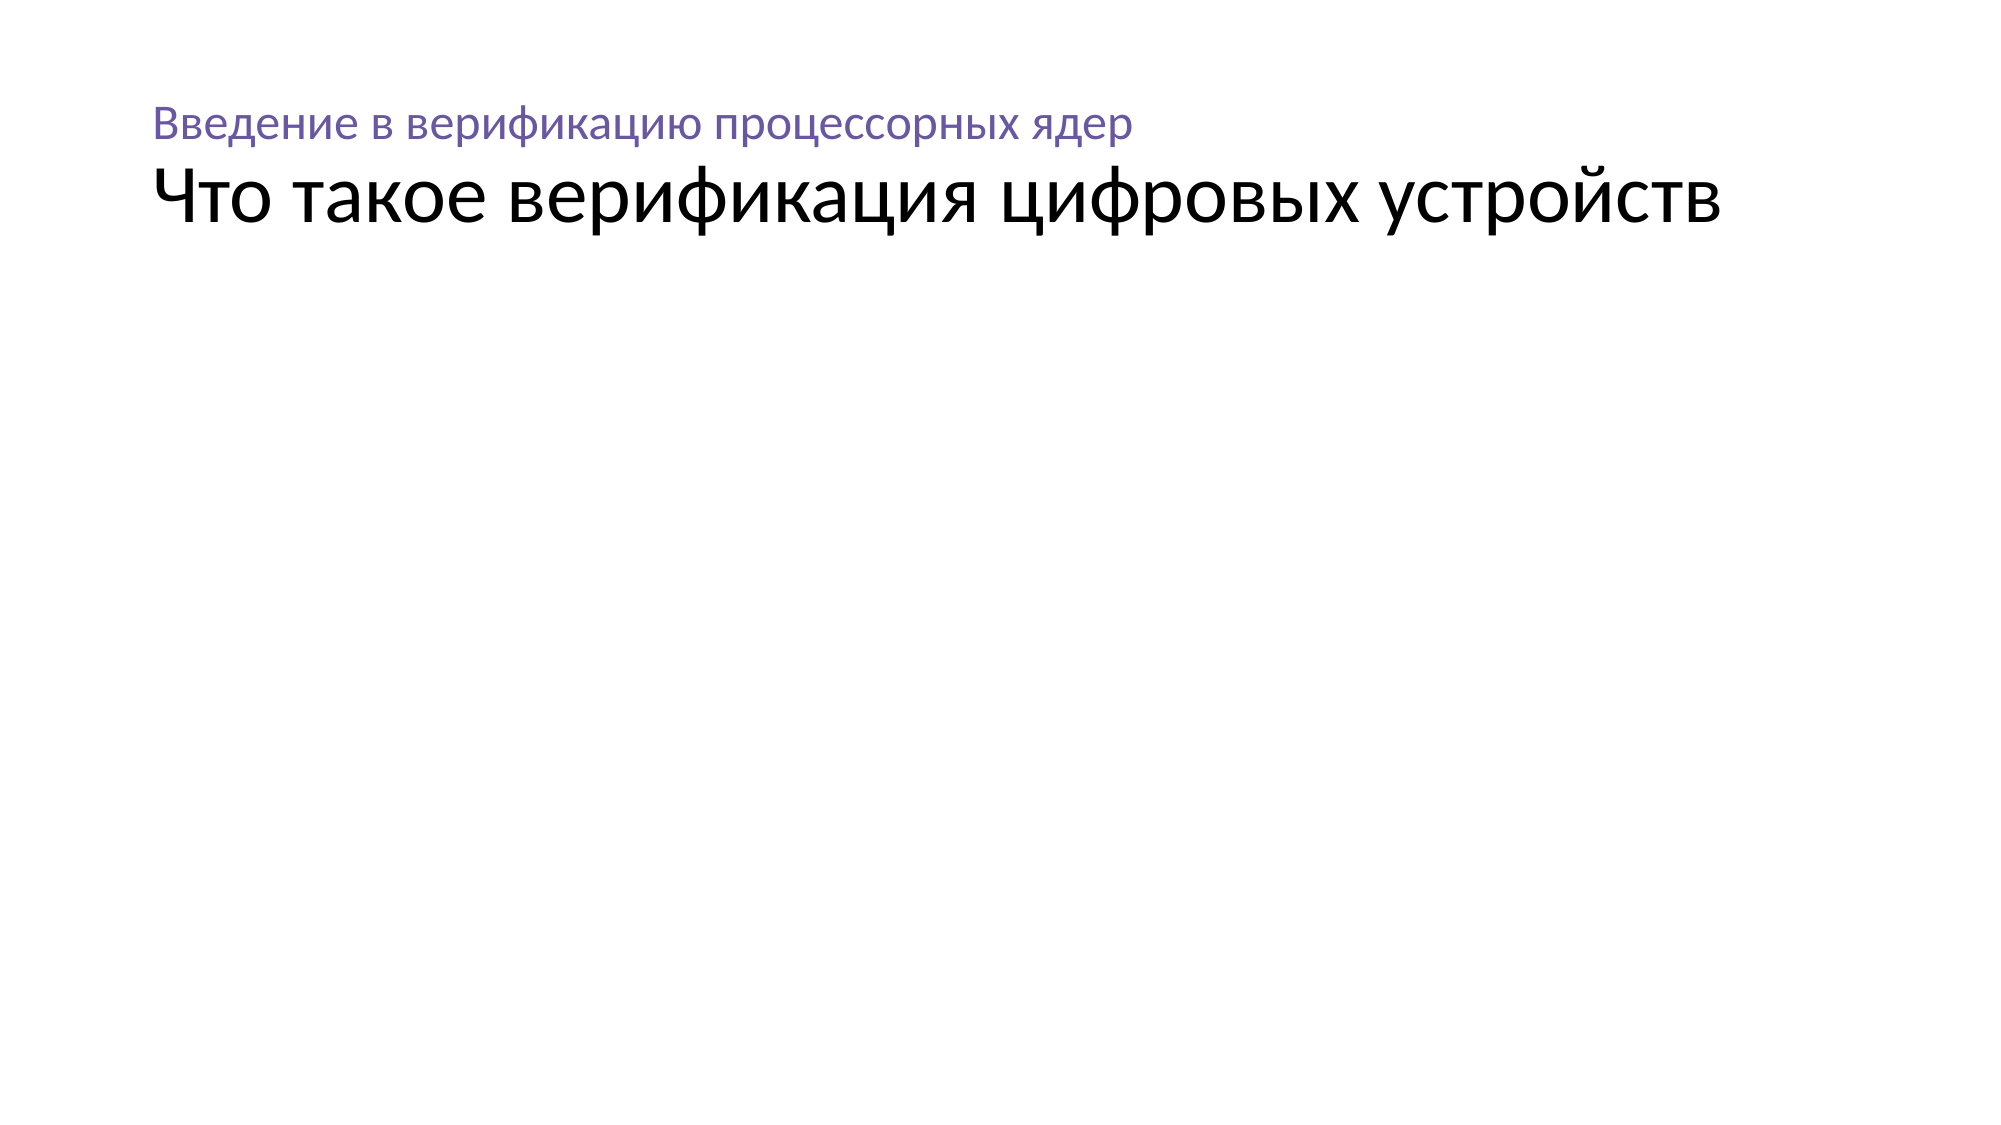

# Введение в верификацию процессорных ядер Что такое верификация цифровых устройств